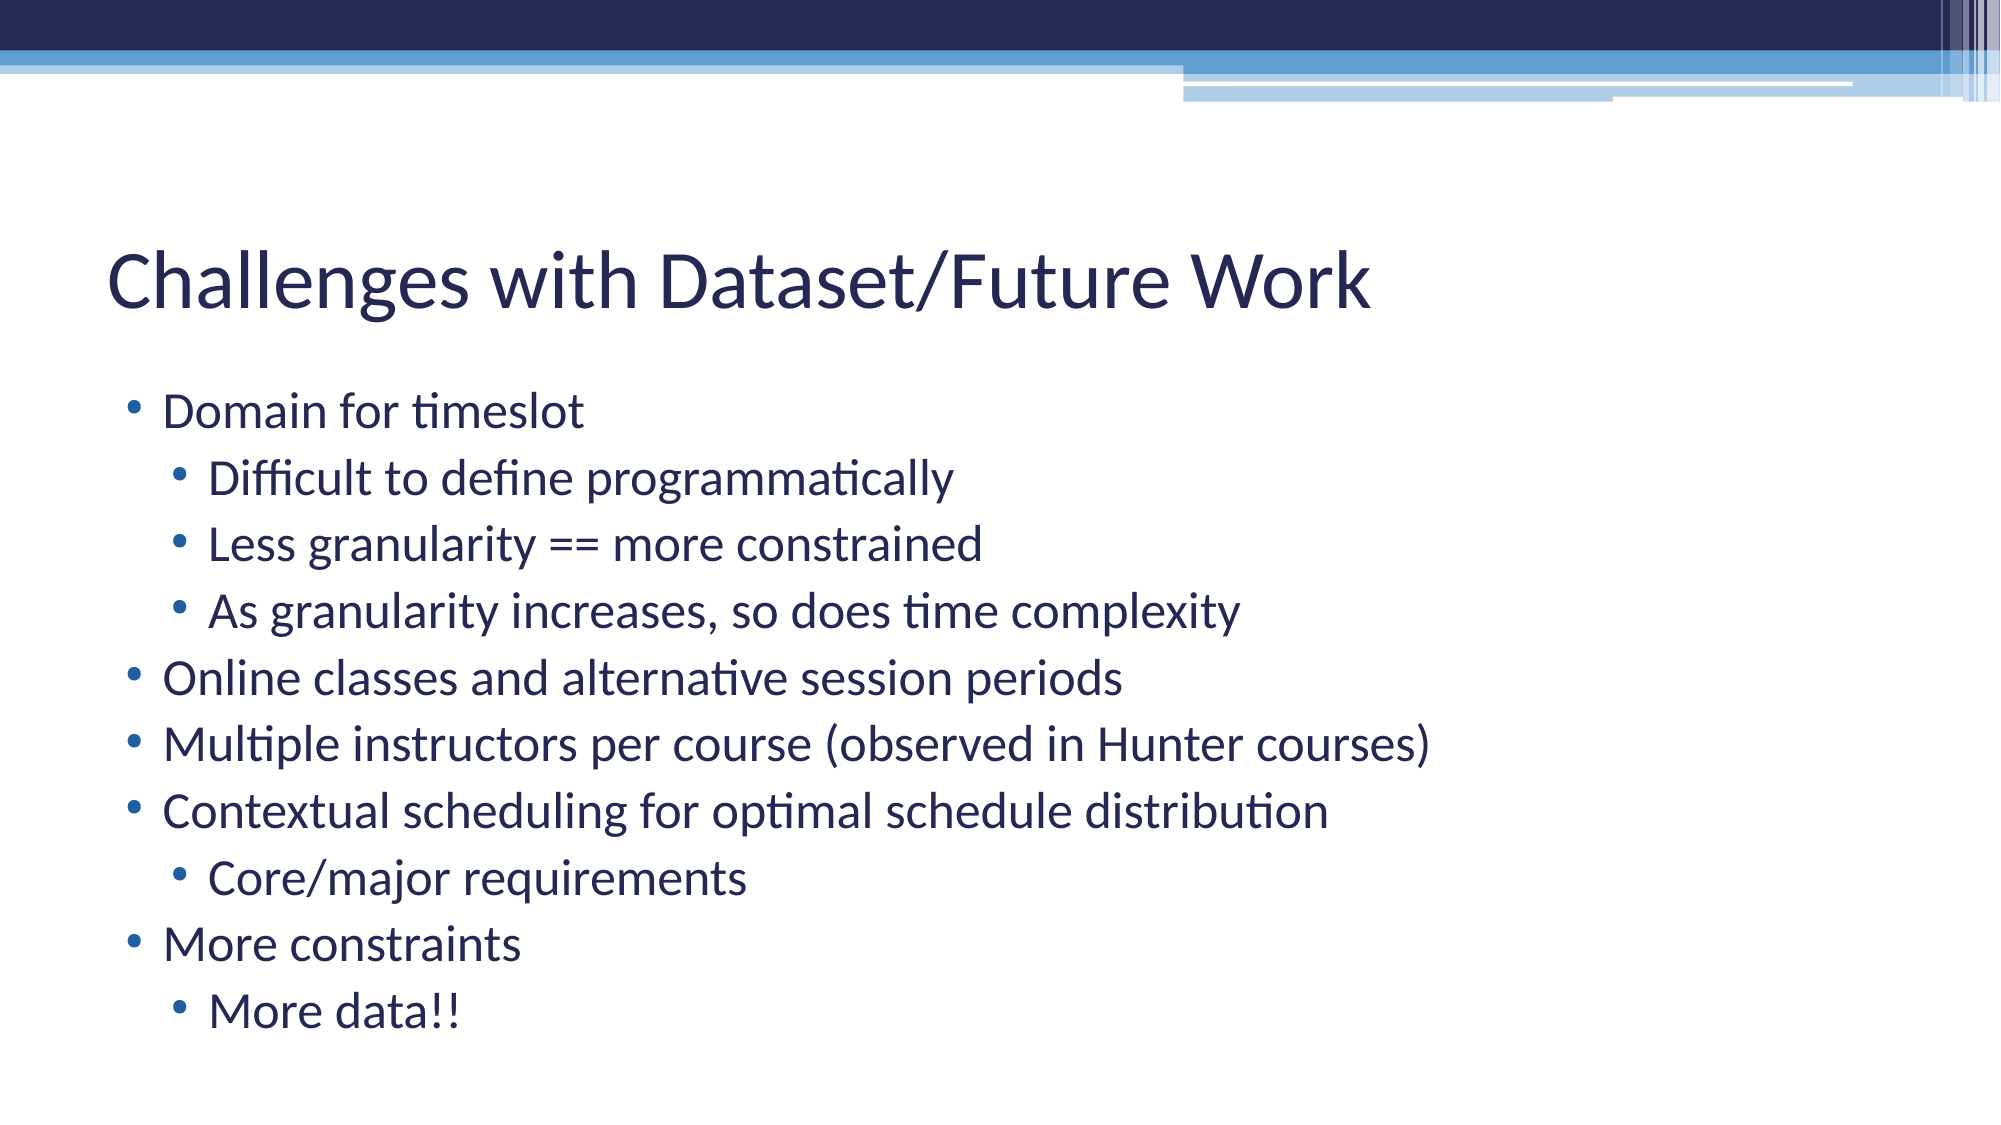

# Challenges with Dataset/Future Work
Domain for timeslot
Difficult to define programmatically
Less granularity == more constrained
As granularity increases, so does time complexity
Online classes and alternative session periods
Multiple instructors per course (observed in Hunter courses)
Contextual scheduling for optimal schedule distribution
Core/major requirements
More constraints
More data!!